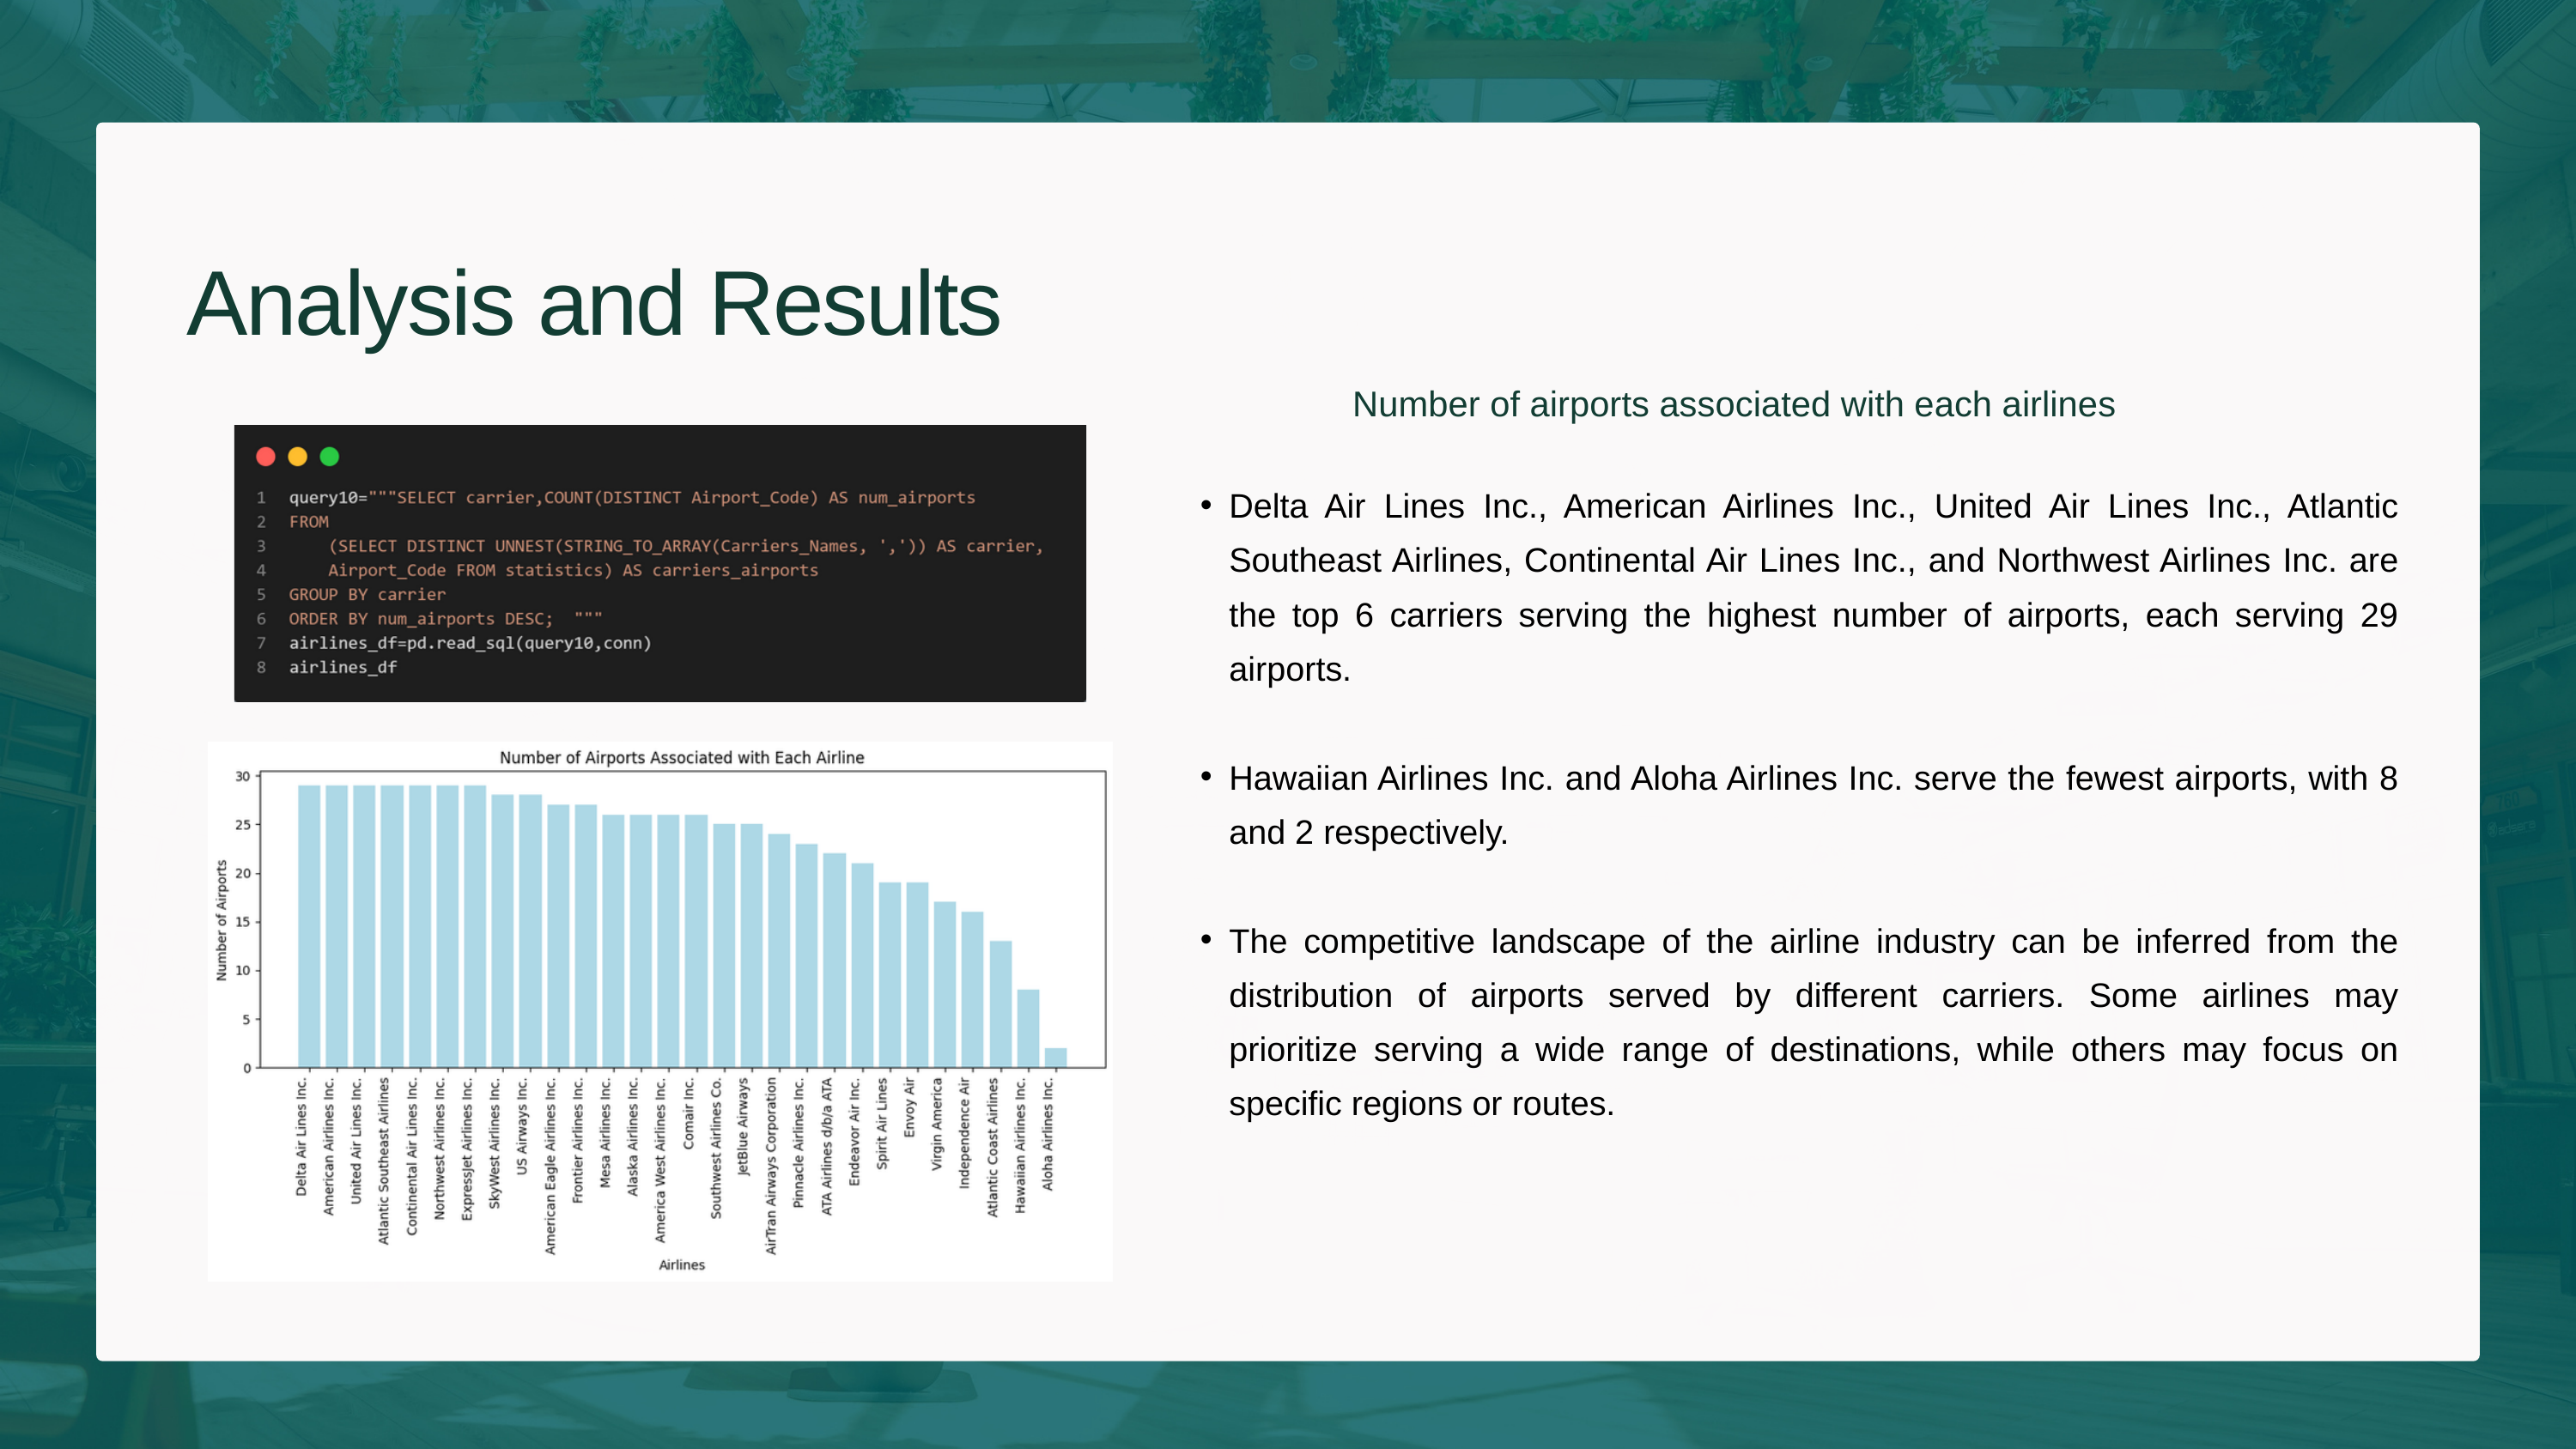

Analysis and Results
Number of airports associated with each airlines

Delta Air Lines Inc., American Airlines Inc., United Air Lines Inc., Atlantic Southeast Airlines, Continental Air Lines Inc., and Northwest Airlines Inc. are the top 6 carriers serving the highest number of airports, each serving 29 airports.

Hawaiian Airlines Inc. and Aloha Airlines Inc. serve the fewest airports, with 8 and 2 respectively.

The competitive landscape of the airline industry can be inferred from the distribution of airports served by different carriers. Some airlines may prioritize serving a wide range of destinations, while others may focus on specific regions or routes.